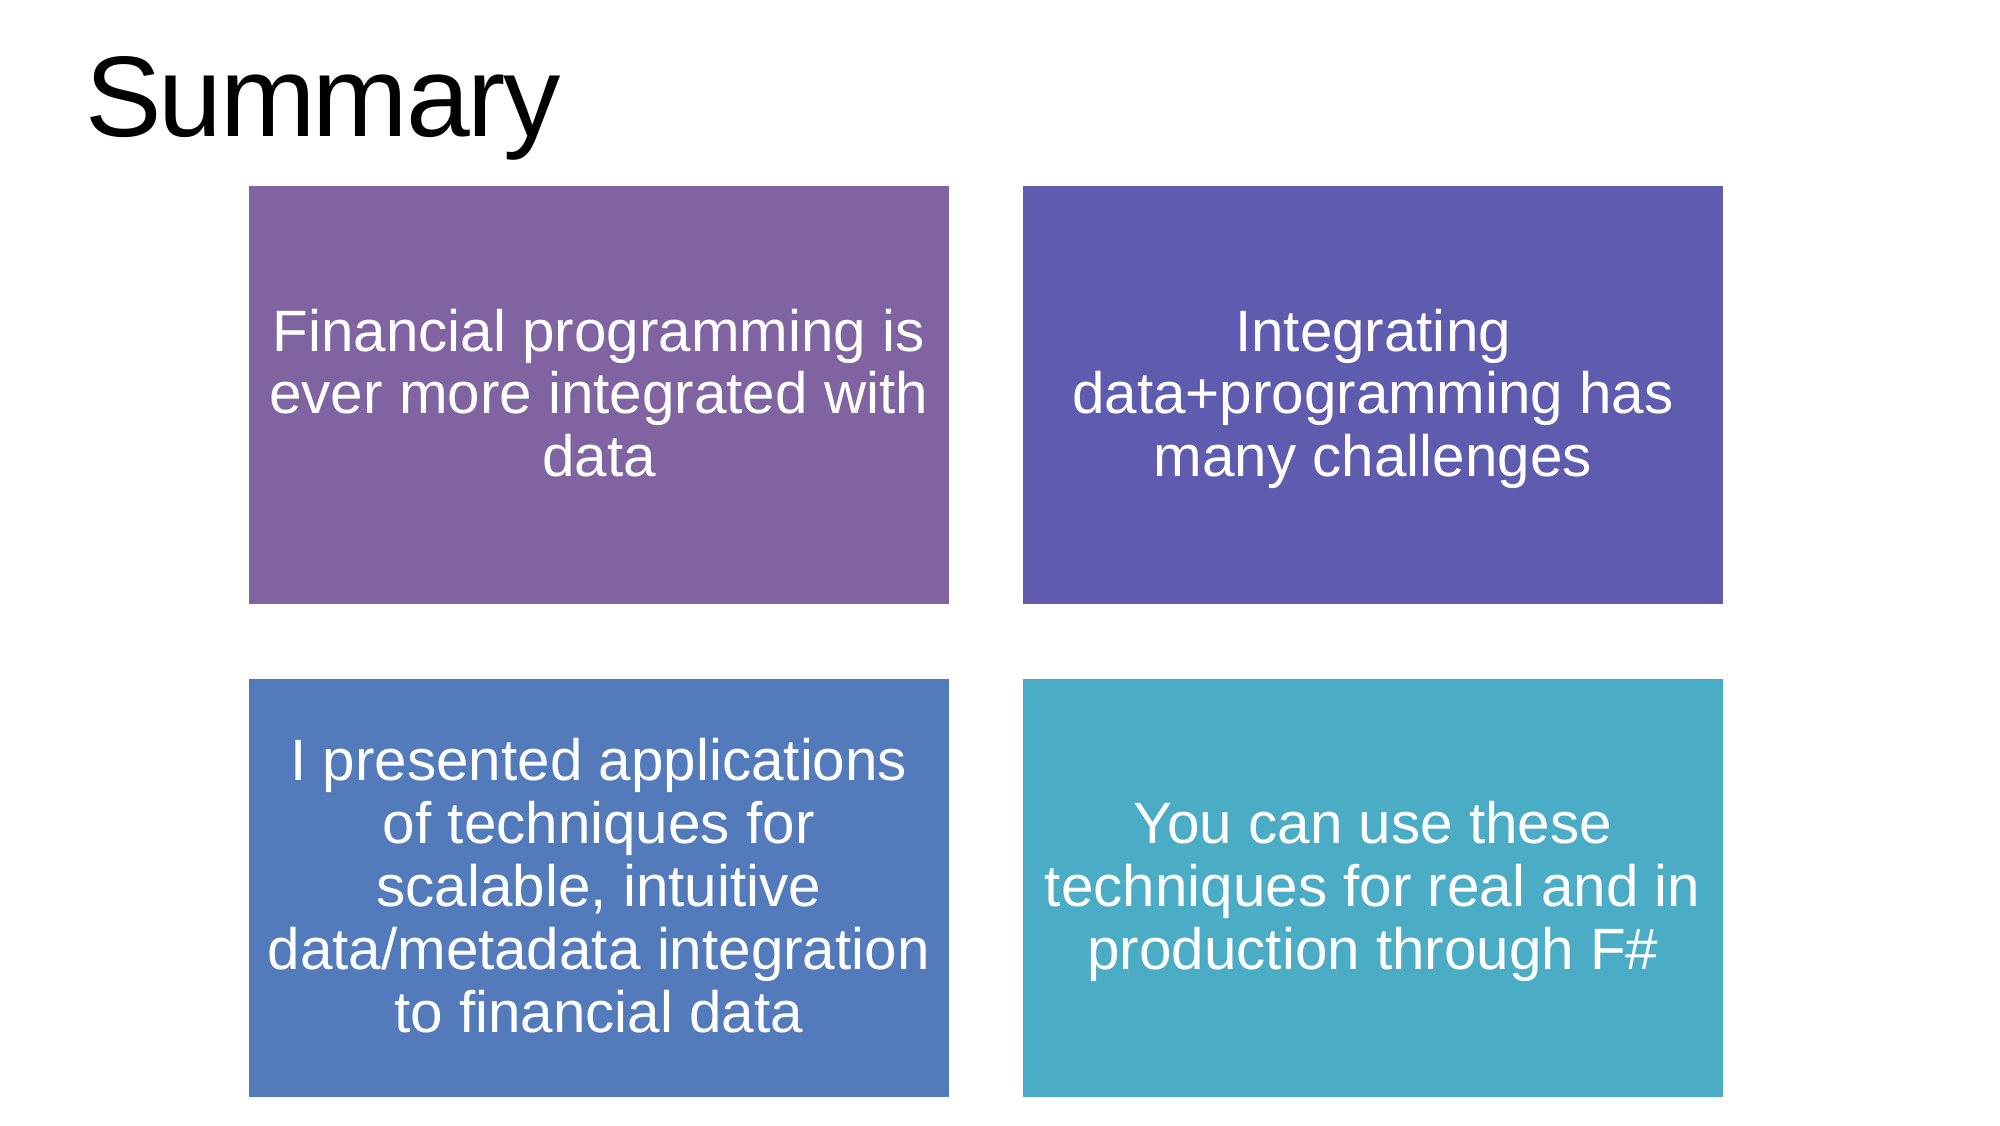

# Summary
Financial programming is ever more integrated with data
Integrating data+programming has many challenges
I presented applications of techniques for scalable, intuitive data/metadata integration to financial data
You can use these techniques for real and in production through F#